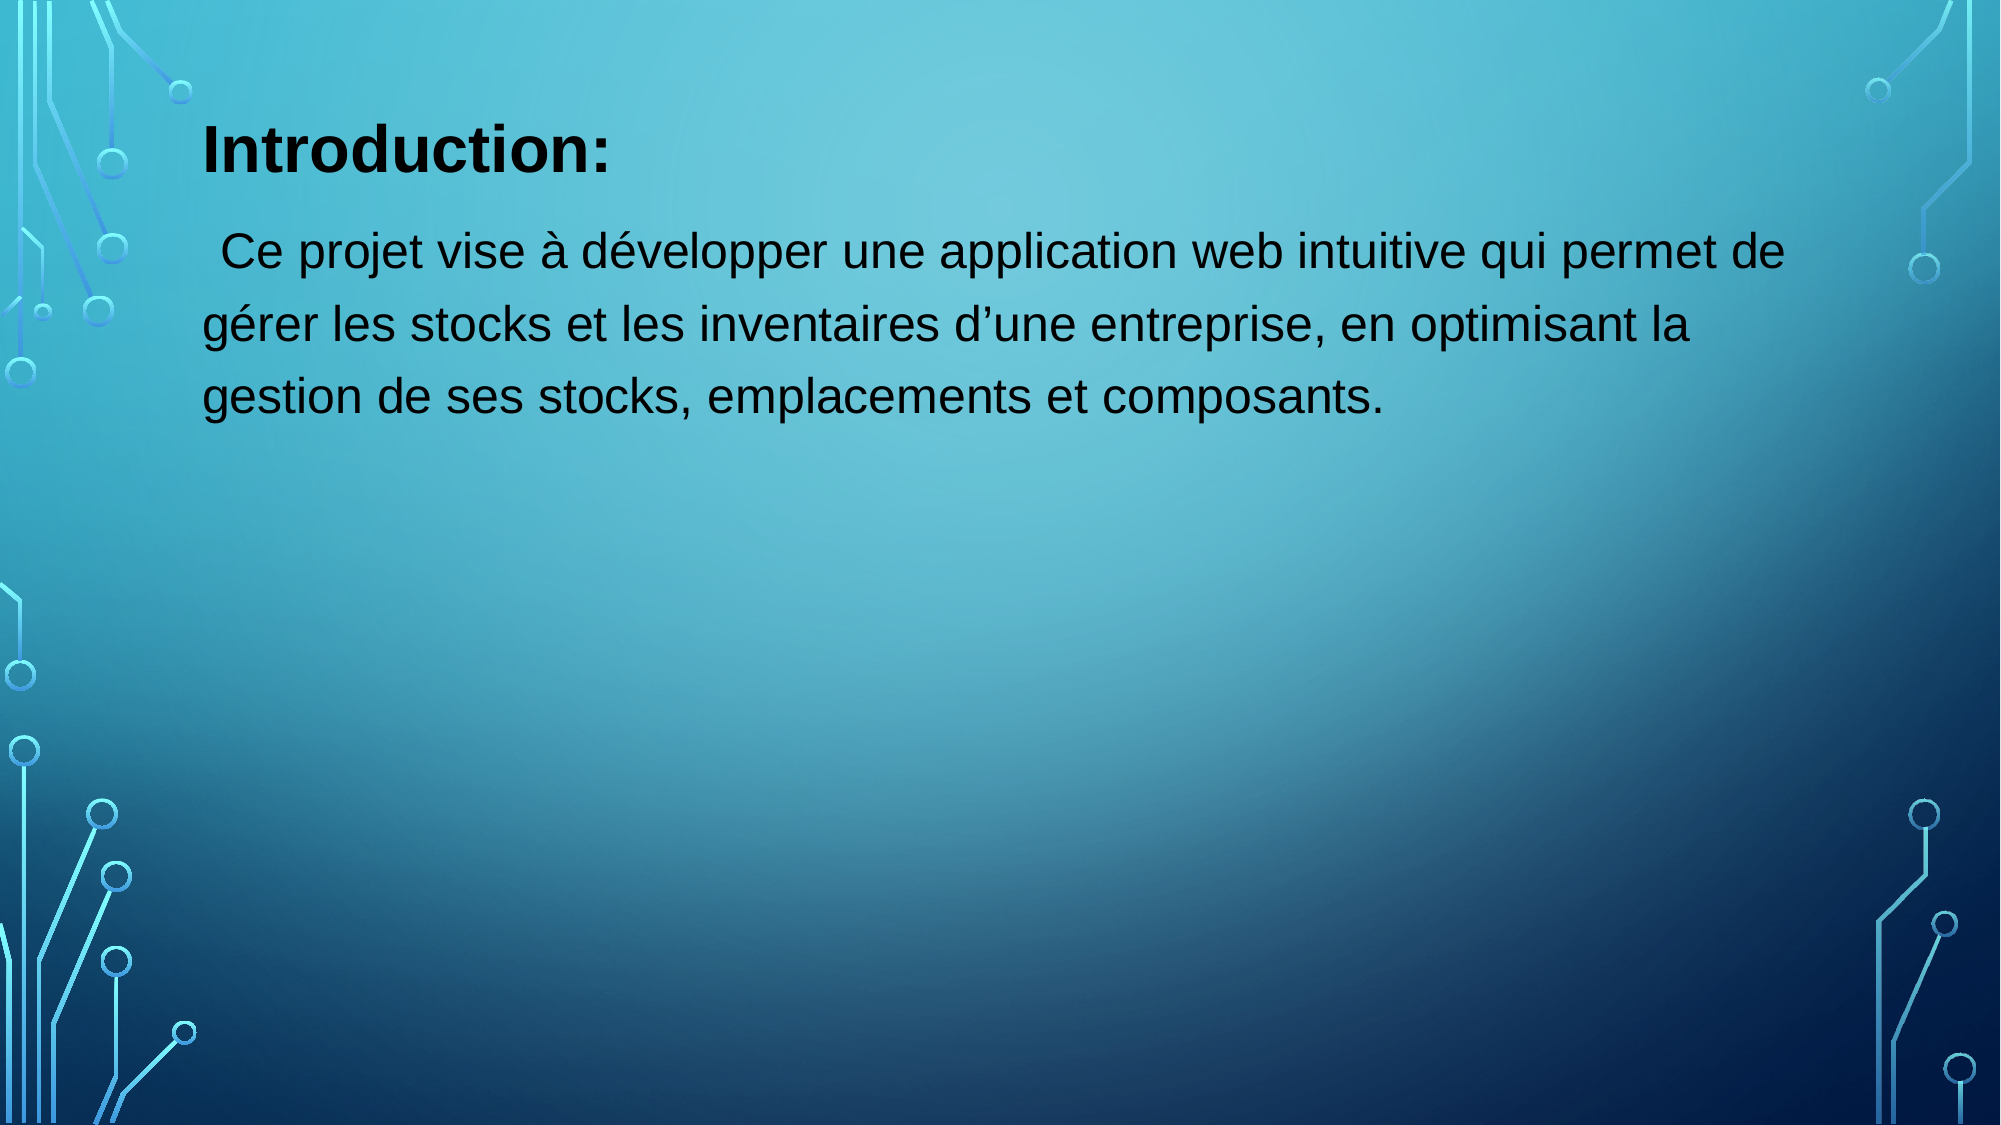

Introduction:
  Ce projet vise à développer une application web intuitive qui permet de gérer les stocks et les inventaires d’une entreprise, en optimisant la gestion de ses stocks, emplacements et composants.